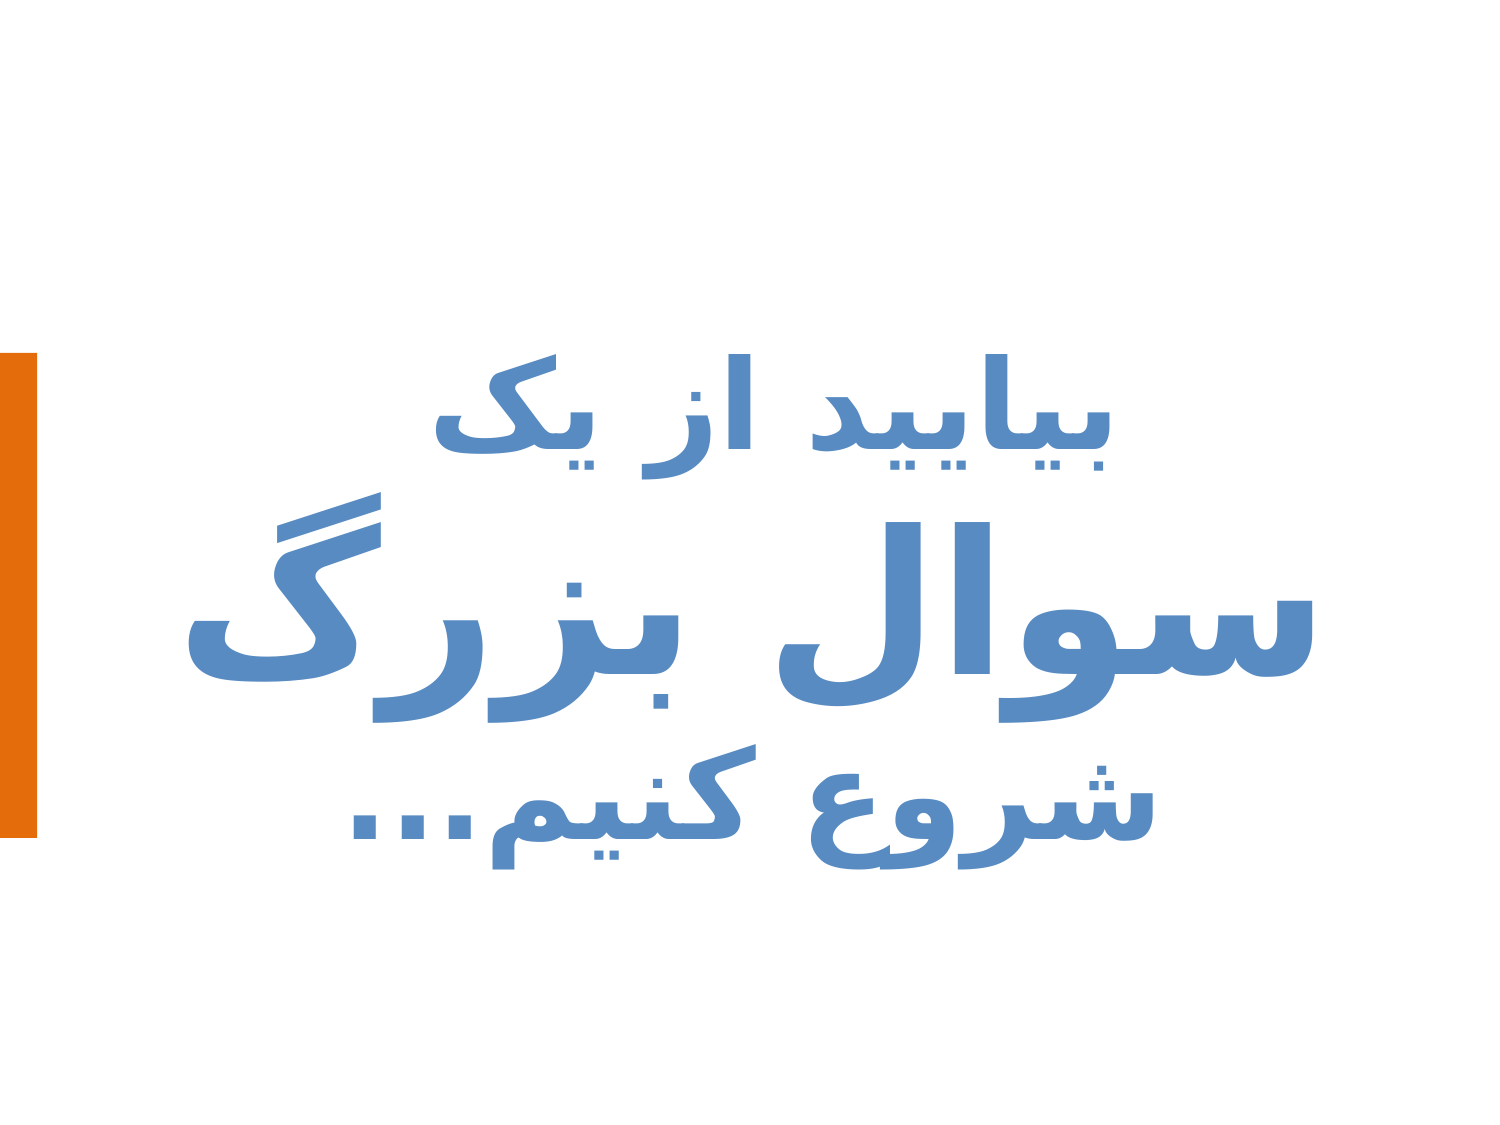

بیایید از یک
سوال بزرگ
شروع کنیم...